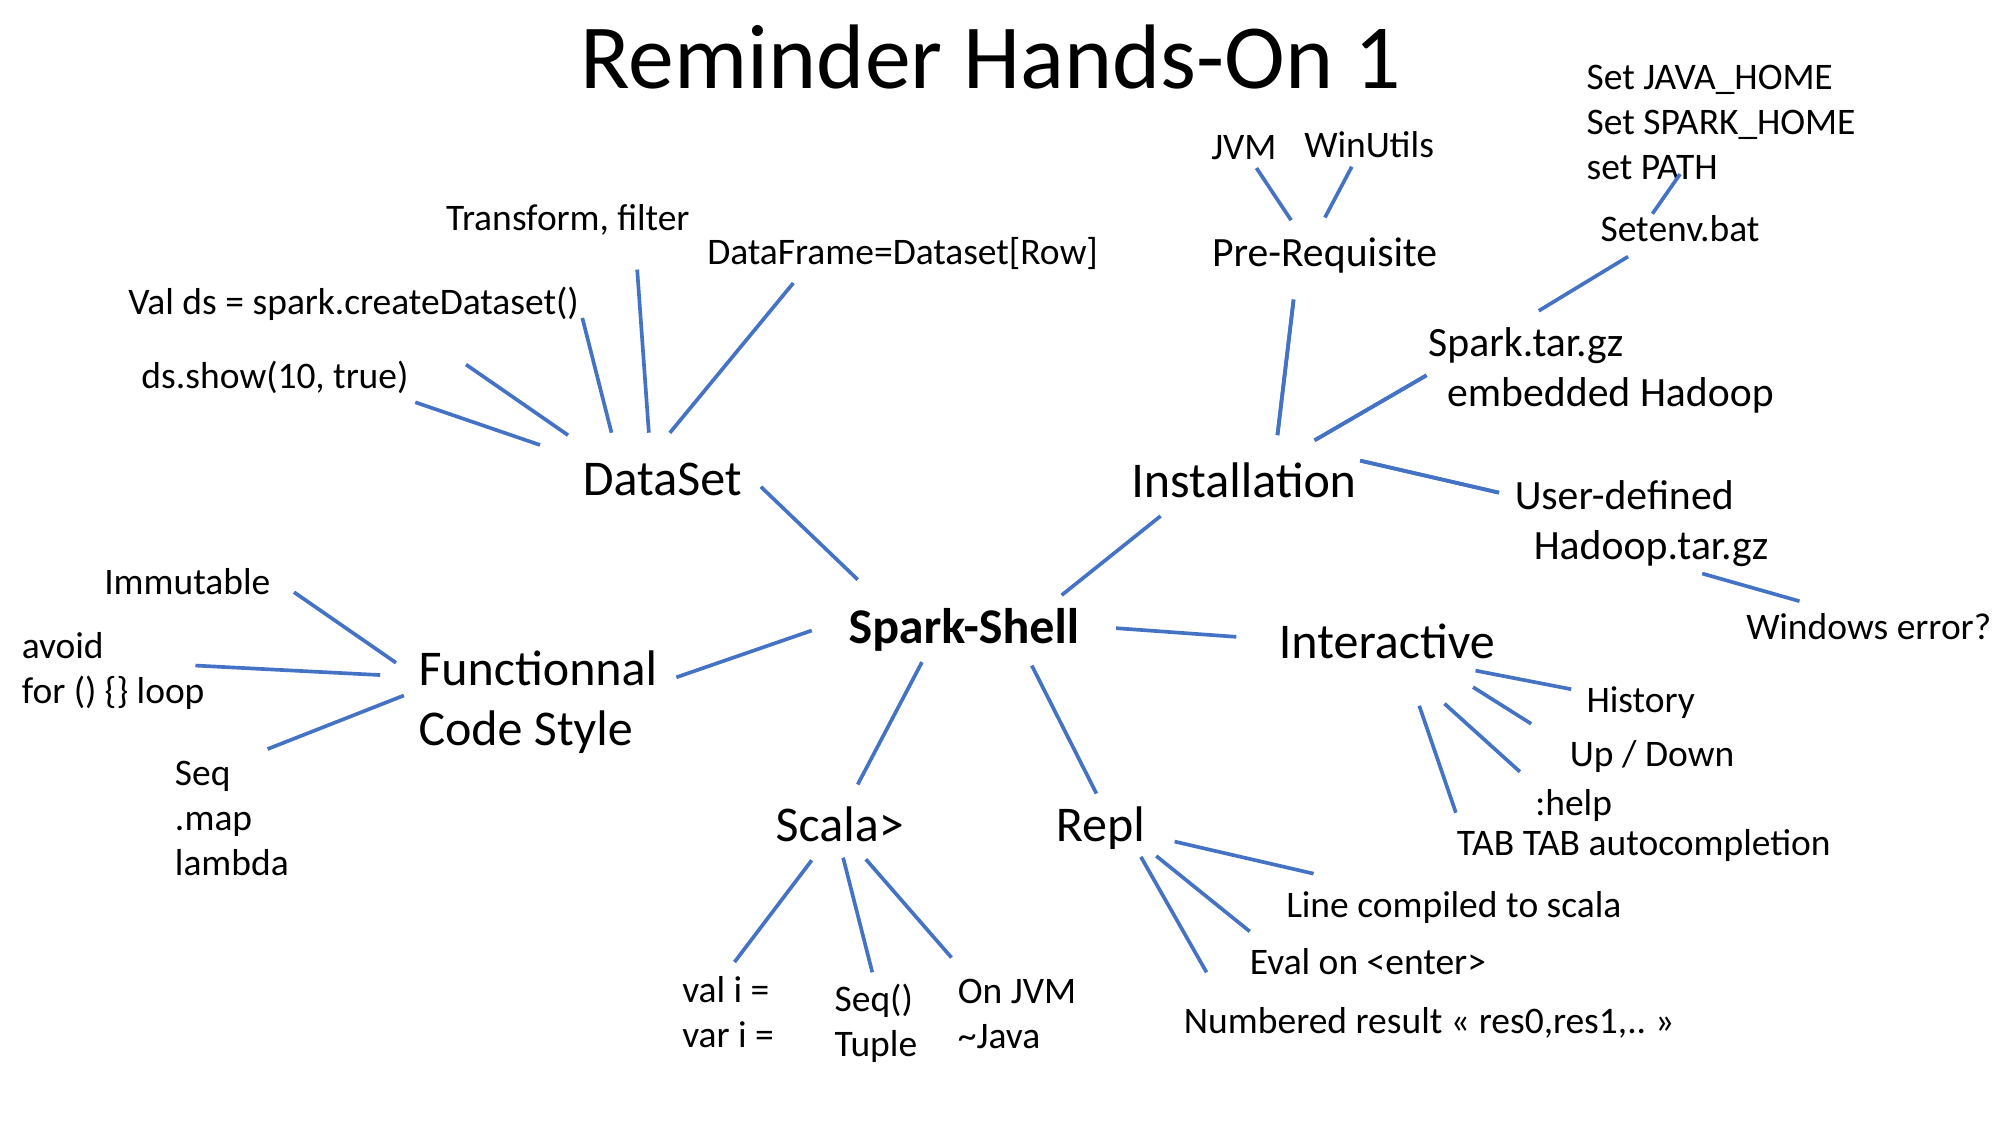

# Reminder Hands-On 1
Set JAVA_HOME
Set SPARK_HOME
set PATH
WinUtils
JVM
Transform, filter
Setenv.bat
Pre-Requisite
DataFrame=Dataset[Row]
Val ds = spark.createDataset()
Spark.tar.gz
  embedded Hadoop
ds.show(10, true)
DataSet
Installation
User-defined
  Hadoop.tar.gz
Immutable
Spark-Shell
Windows error?
Interactive
avoid
for () {} loop
Functionnal
Code Style
History
Up / Down
Seq
.map
lambda
:help
Repl
Scala>
TAB TAB autocompletion
Line compiled to scala
Eval on <enter>
val i =
var i =
On JVM
~Java
Seq()
Tuple
Numbered result « res0,res1,.. »